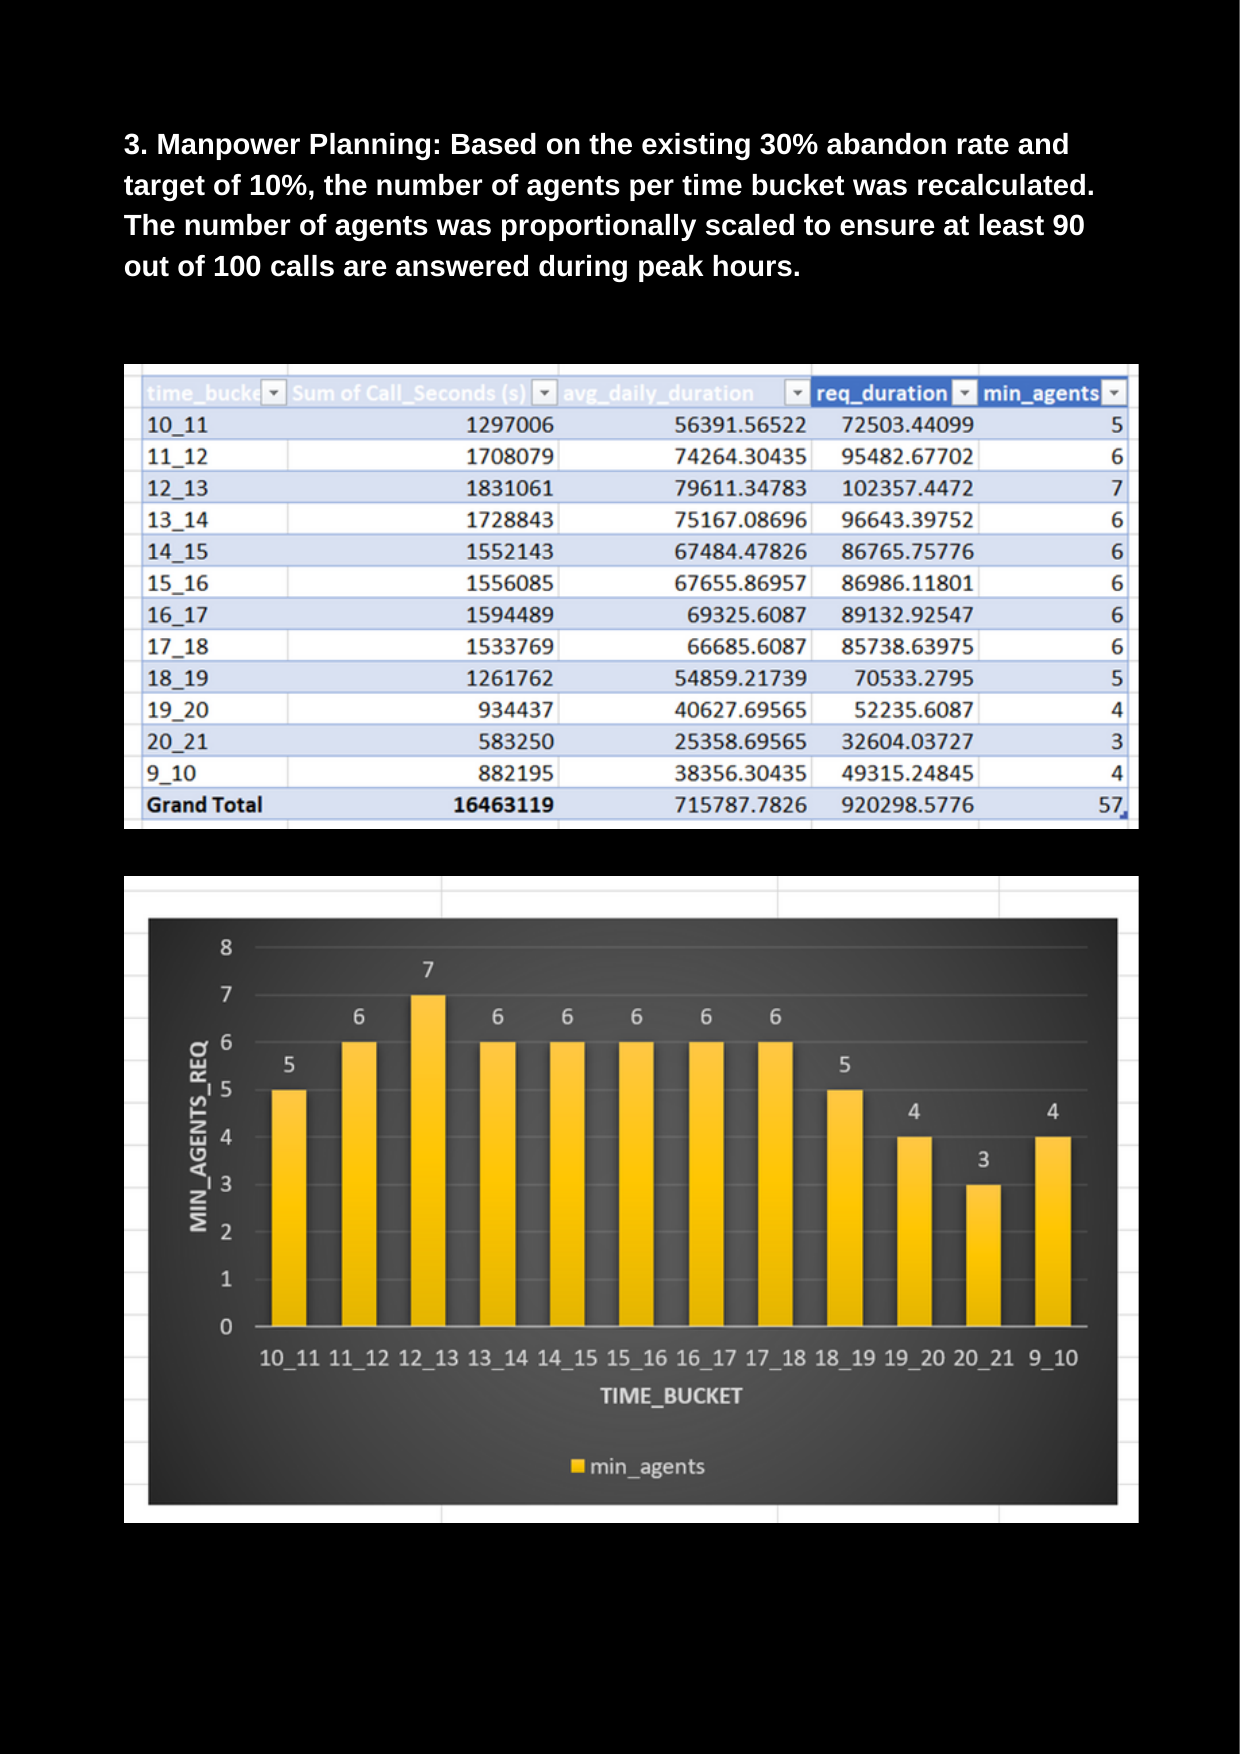

3. Manpower Planning: Based on the existing 30% abandon rate and target of 10%, the number of agents per time bucket was recalculated. The number of agents was proportionally scaled to ensure at least 90 out of 100 calls are answered during peak hours.